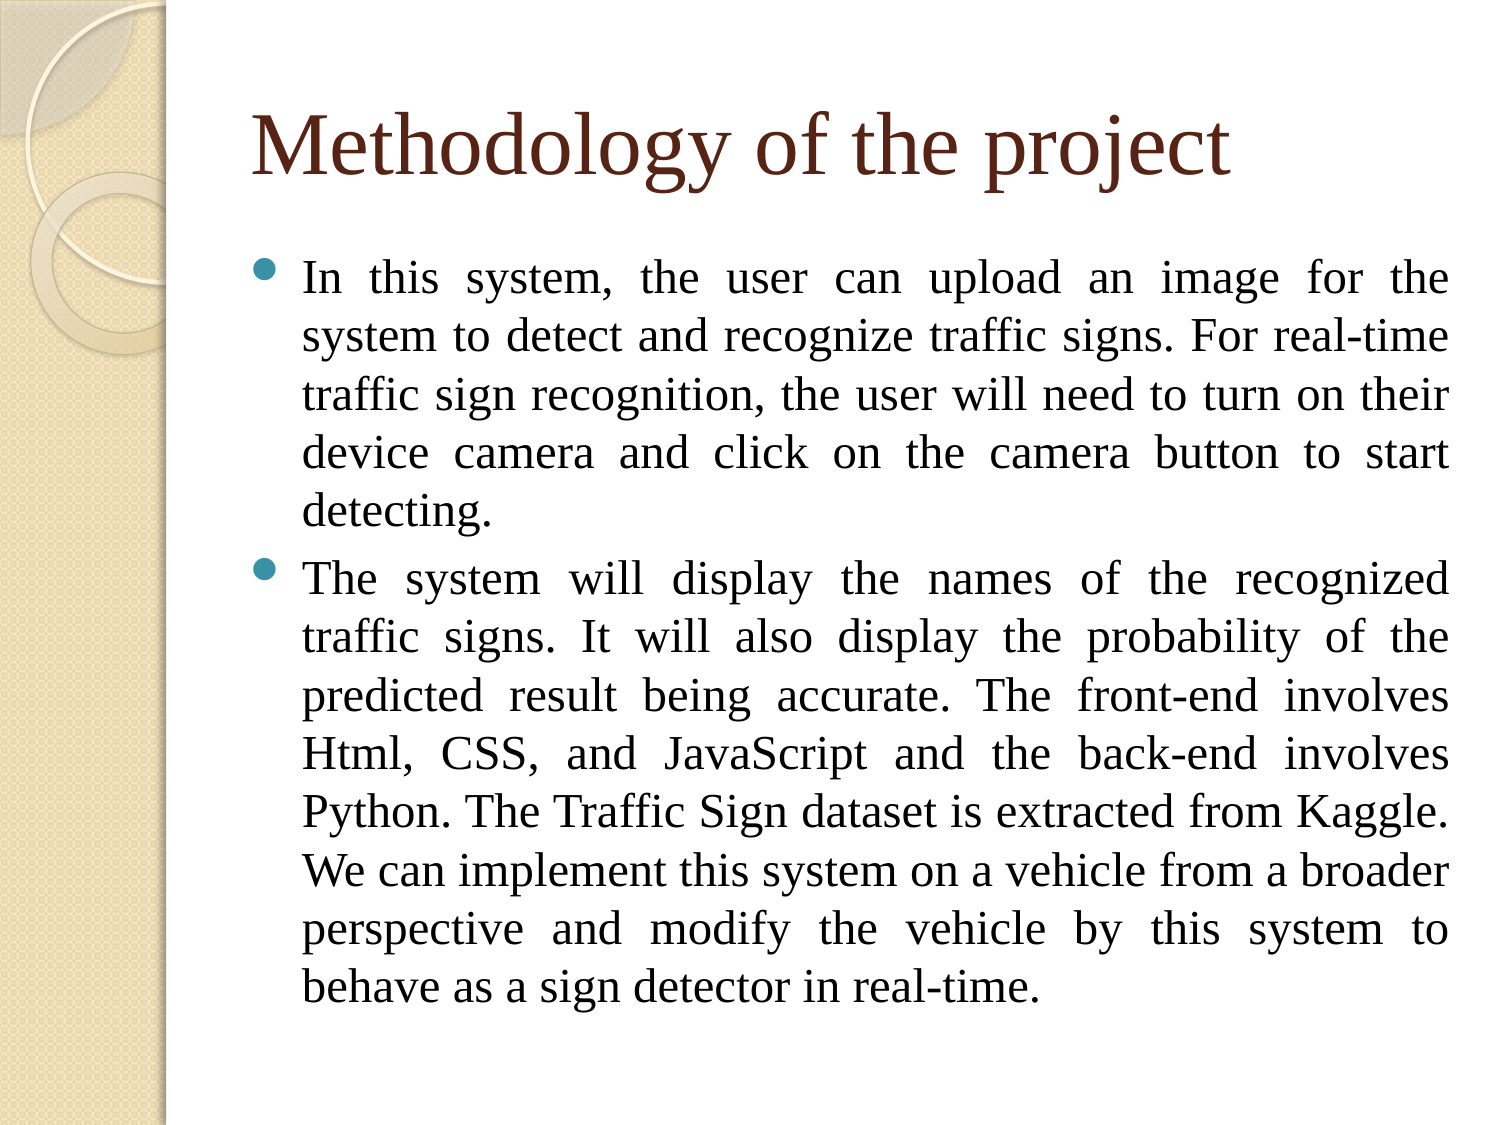

# Methodology of the project
In this system, the user can upload an image for the system to detect and recognize traffic signs. For real-time traffic sign recognition, the user will need to turn on their device camera and click on the camera button to start detecting.
The system will display the names of the recognized traffic signs. It will also display the probability of the predicted result being accurate. The front-end involves Html, CSS, and JavaScript and the back-end involves Python. The Traffic Sign dataset is extracted from Kaggle. We can implement this system on a vehicle from a broader perspective and modify the vehicle by this system to behave as a sign detector in real-time.